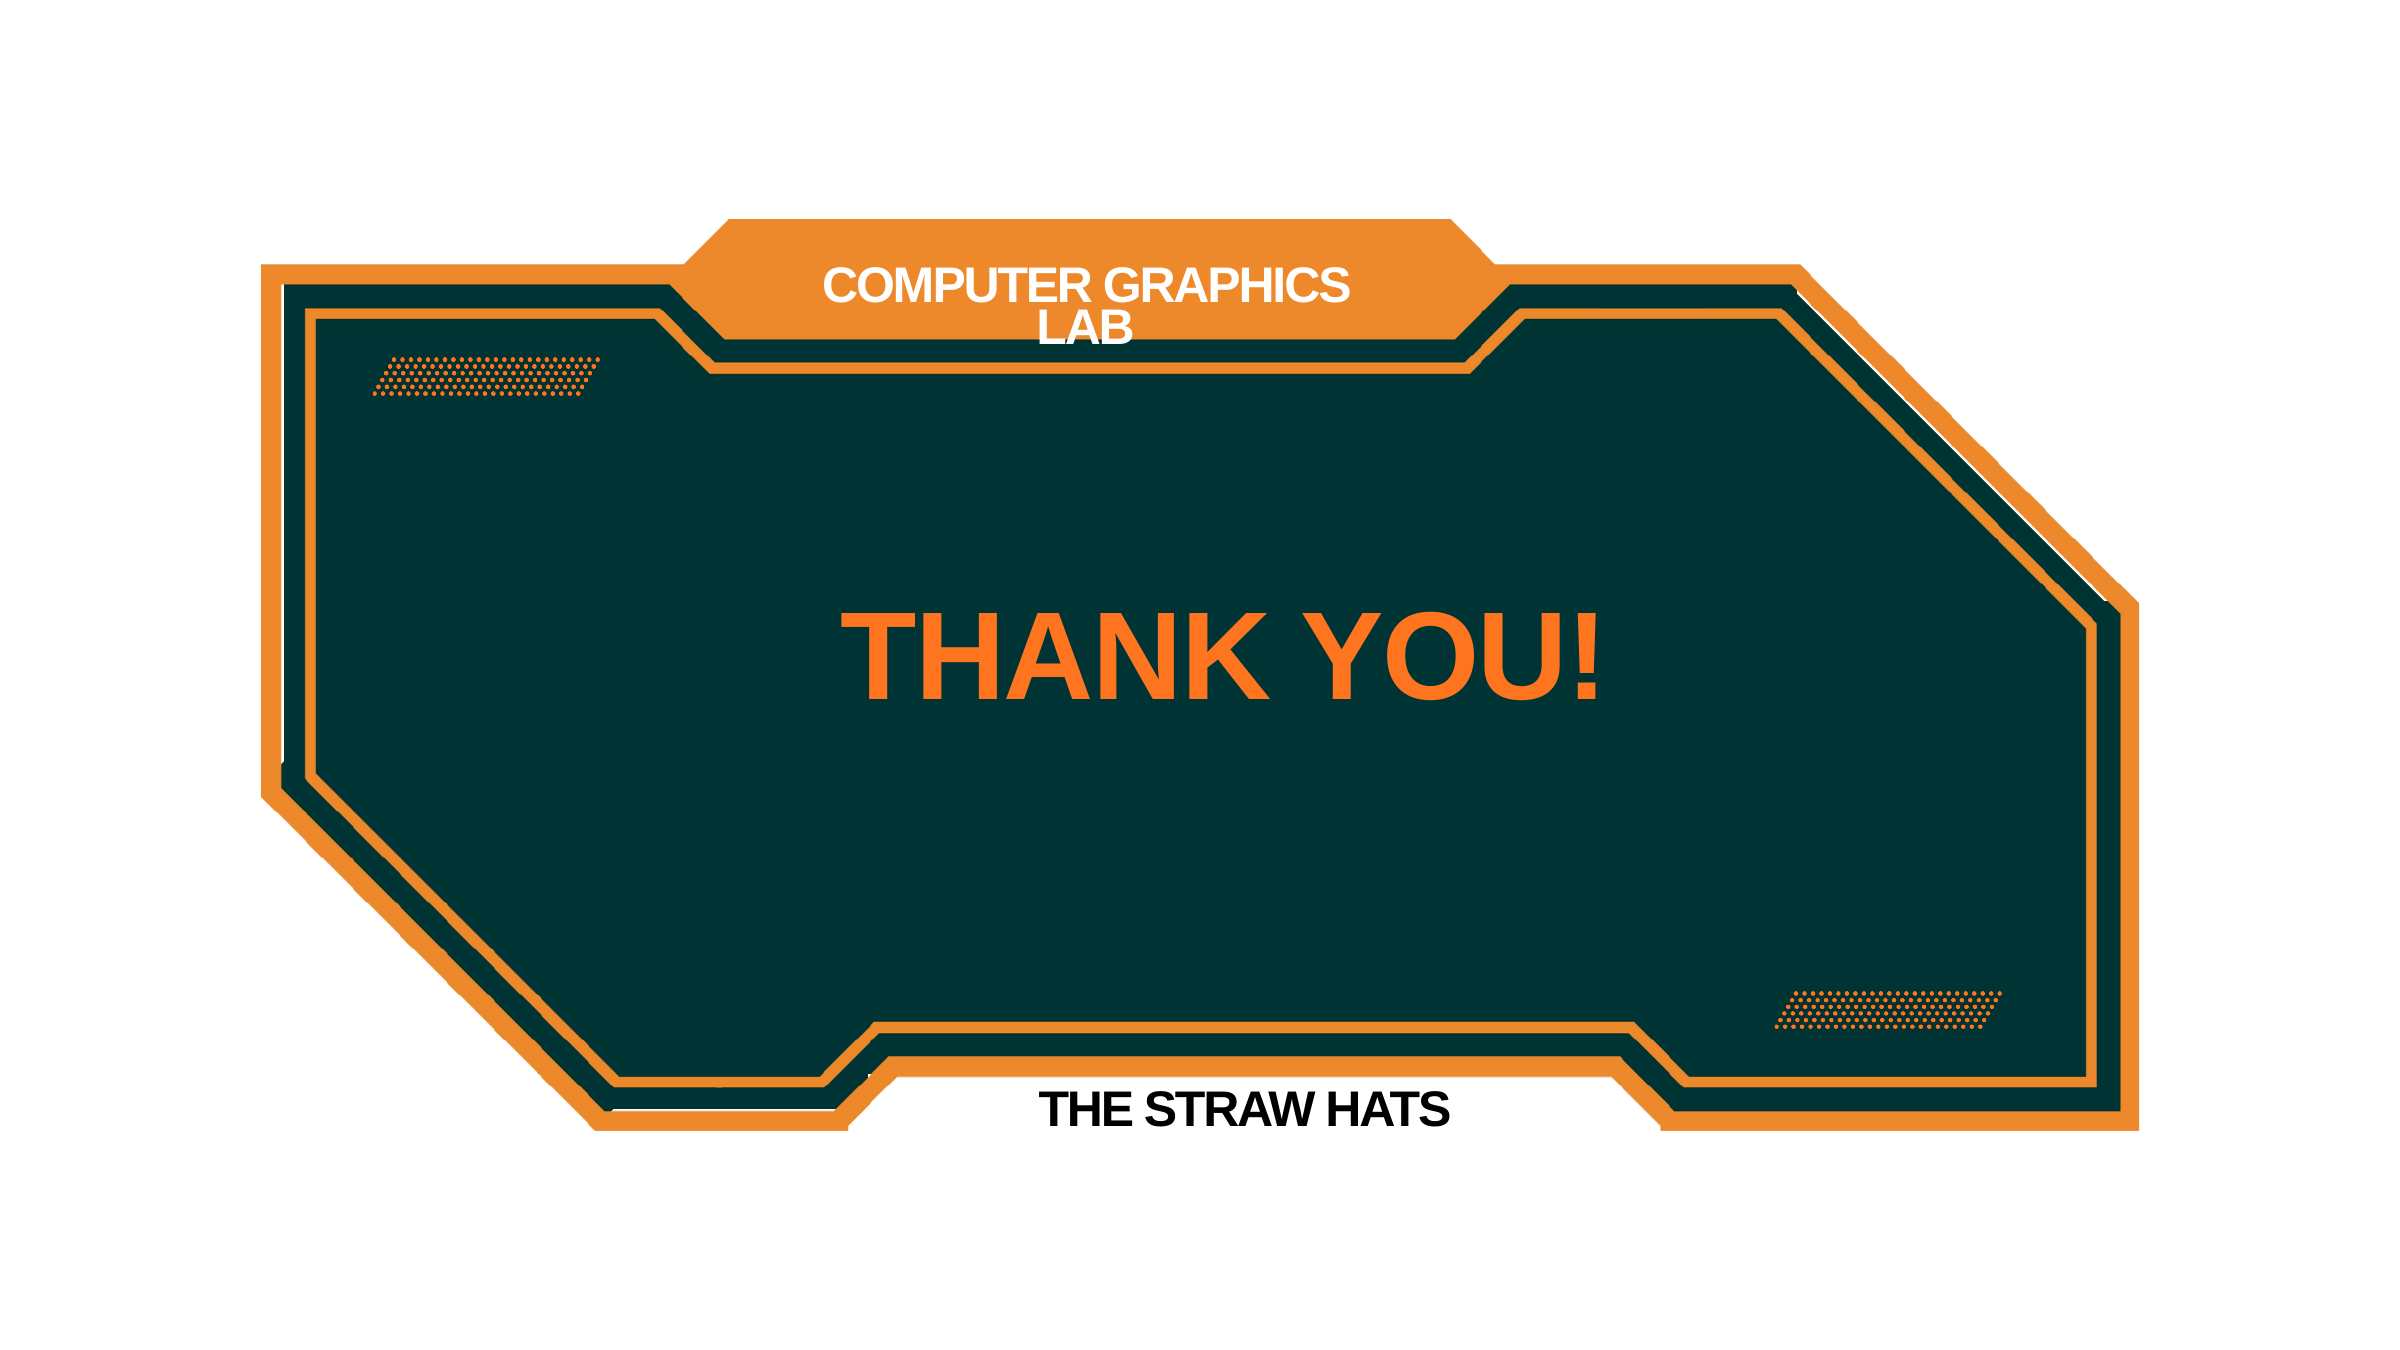

COMPUTER GRAPHICS LAB

THANK YOU!

THE STRAW HATS